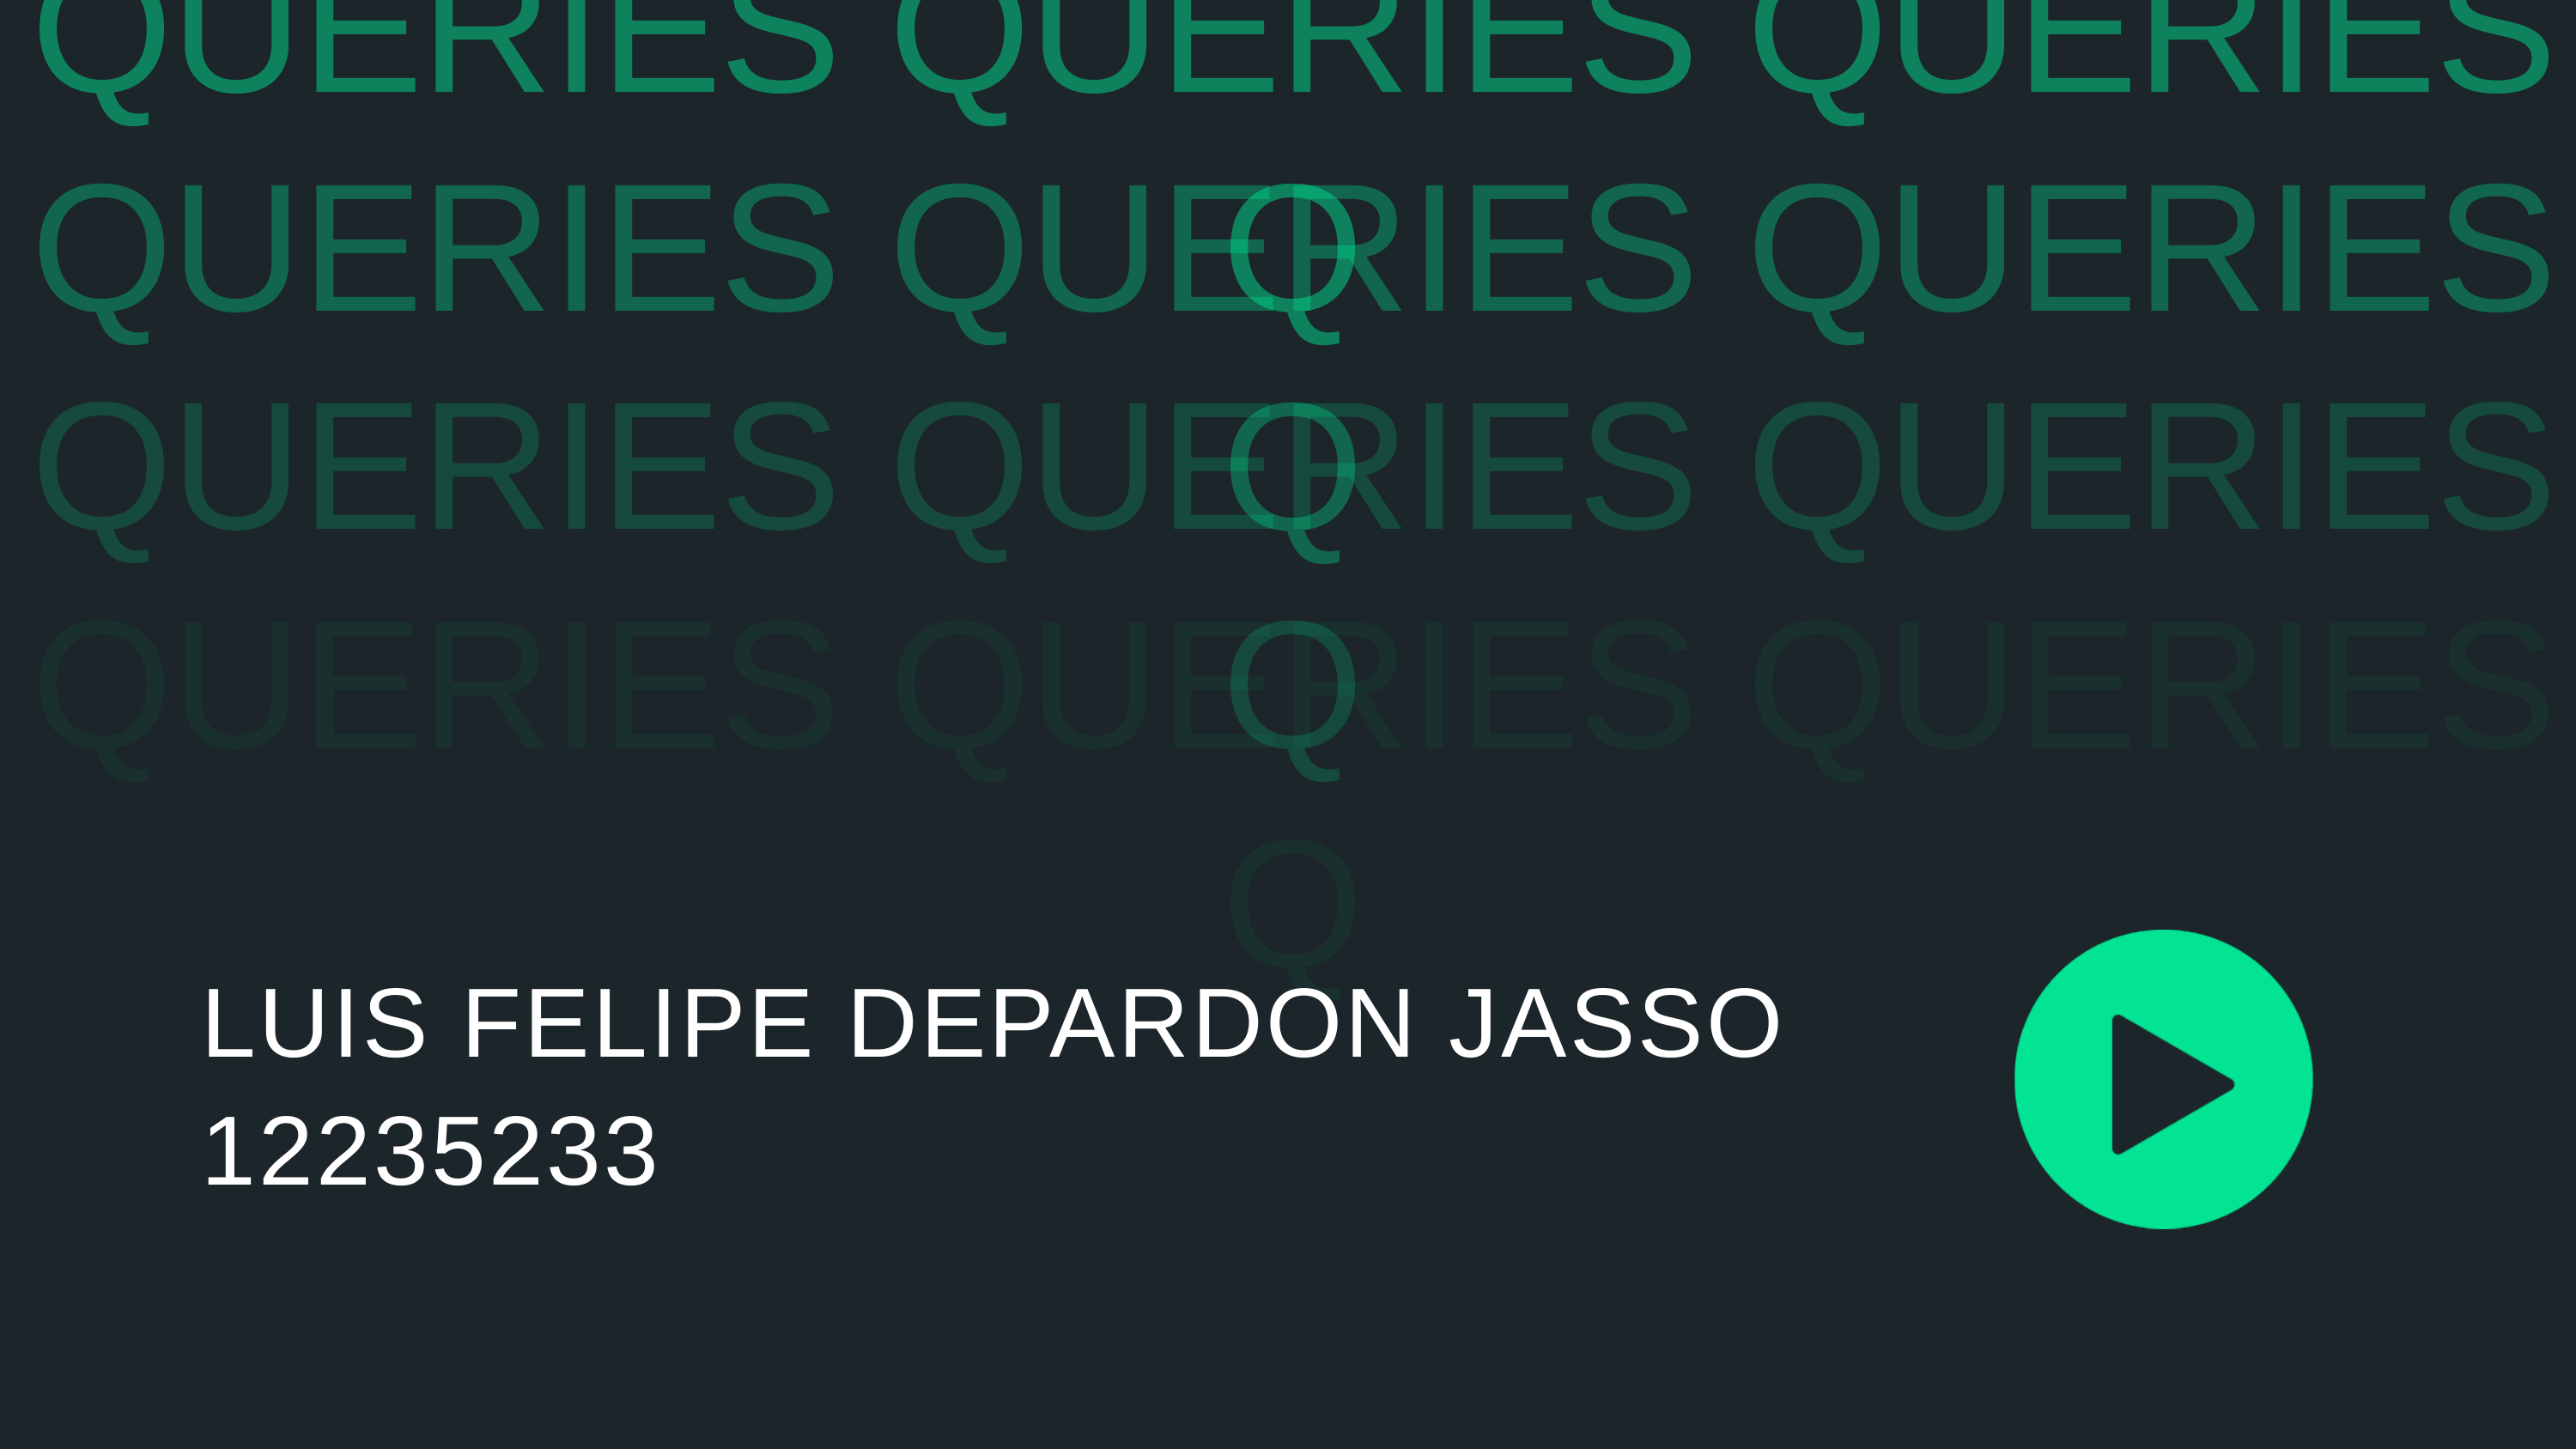

QUERIES QUERIES QUERIES Q
QUERIES QUERIES QUERIES Q
QUERIES QUERIES QUERIES Q
QUERIES QUERIES QUERIES Q

LUIS FELIPE DEPARDON JASSO
12235233